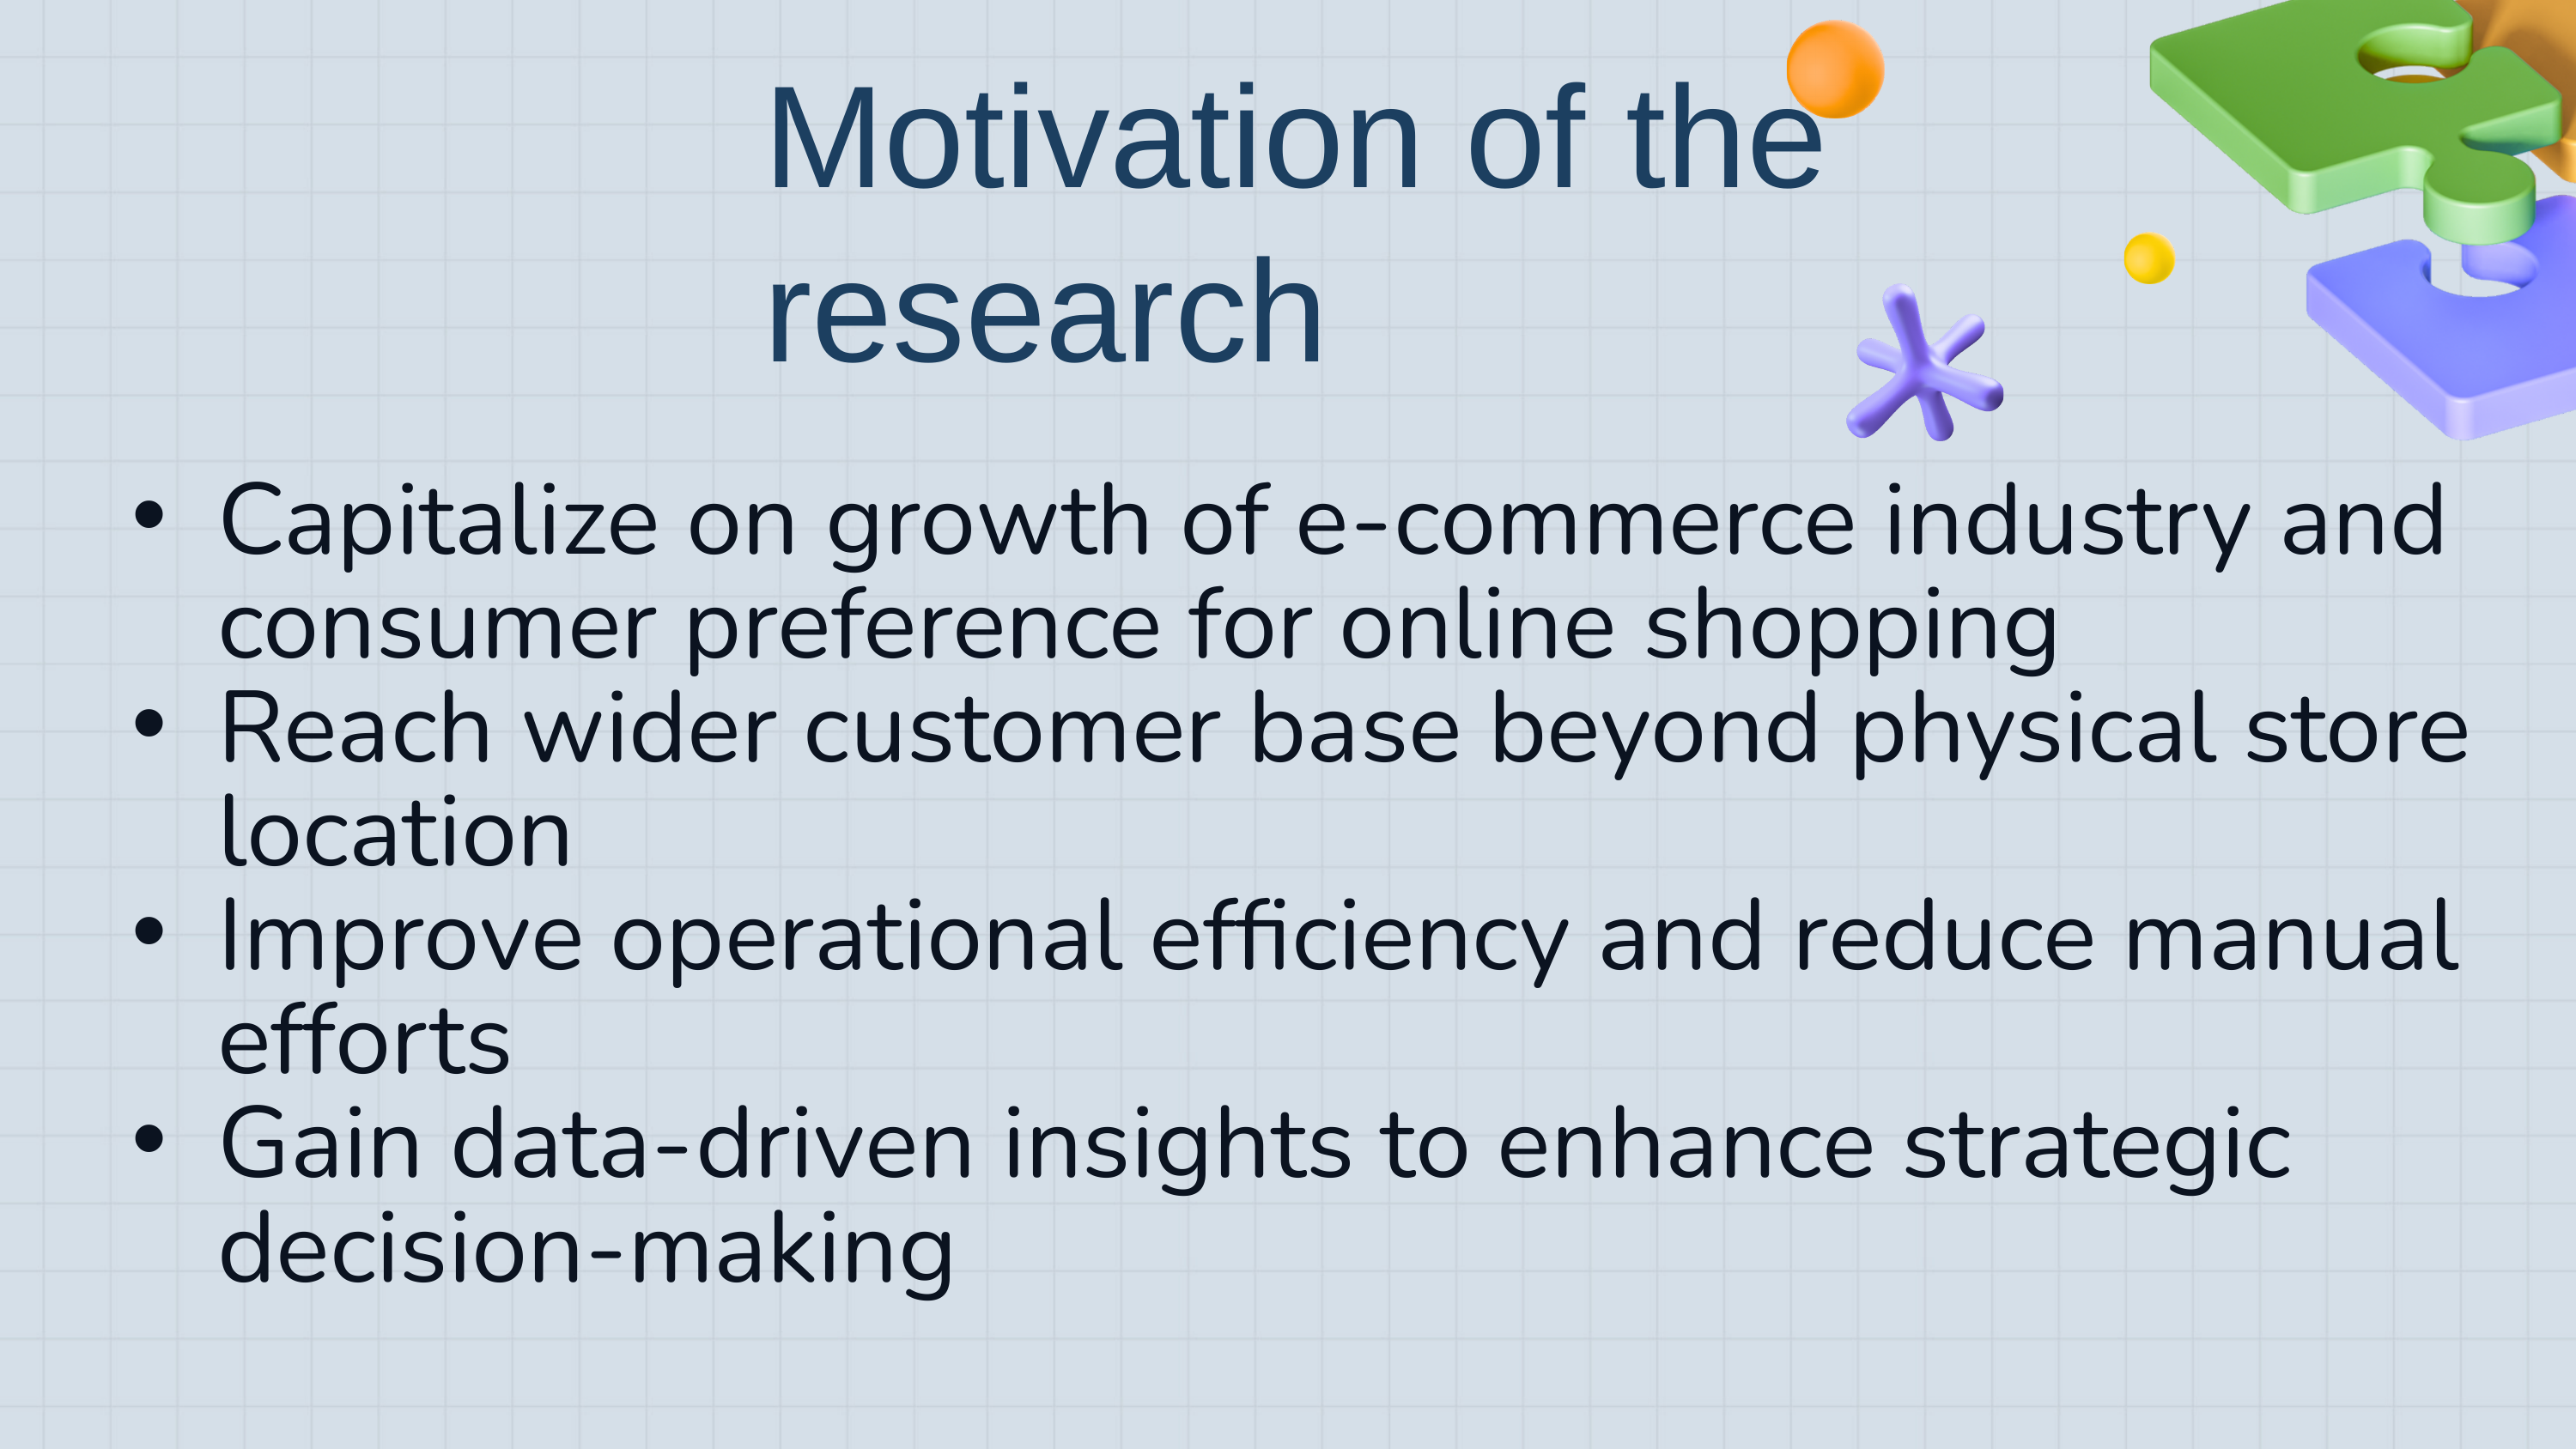

Motivation of the research
Capitalize on growth of e-commerce industry and consumer preference for online shopping
Reach wider customer base beyond physical store location
Improve operational efficiency and reduce manual efforts
Gain data-driven insights to enhance strategic decision-making